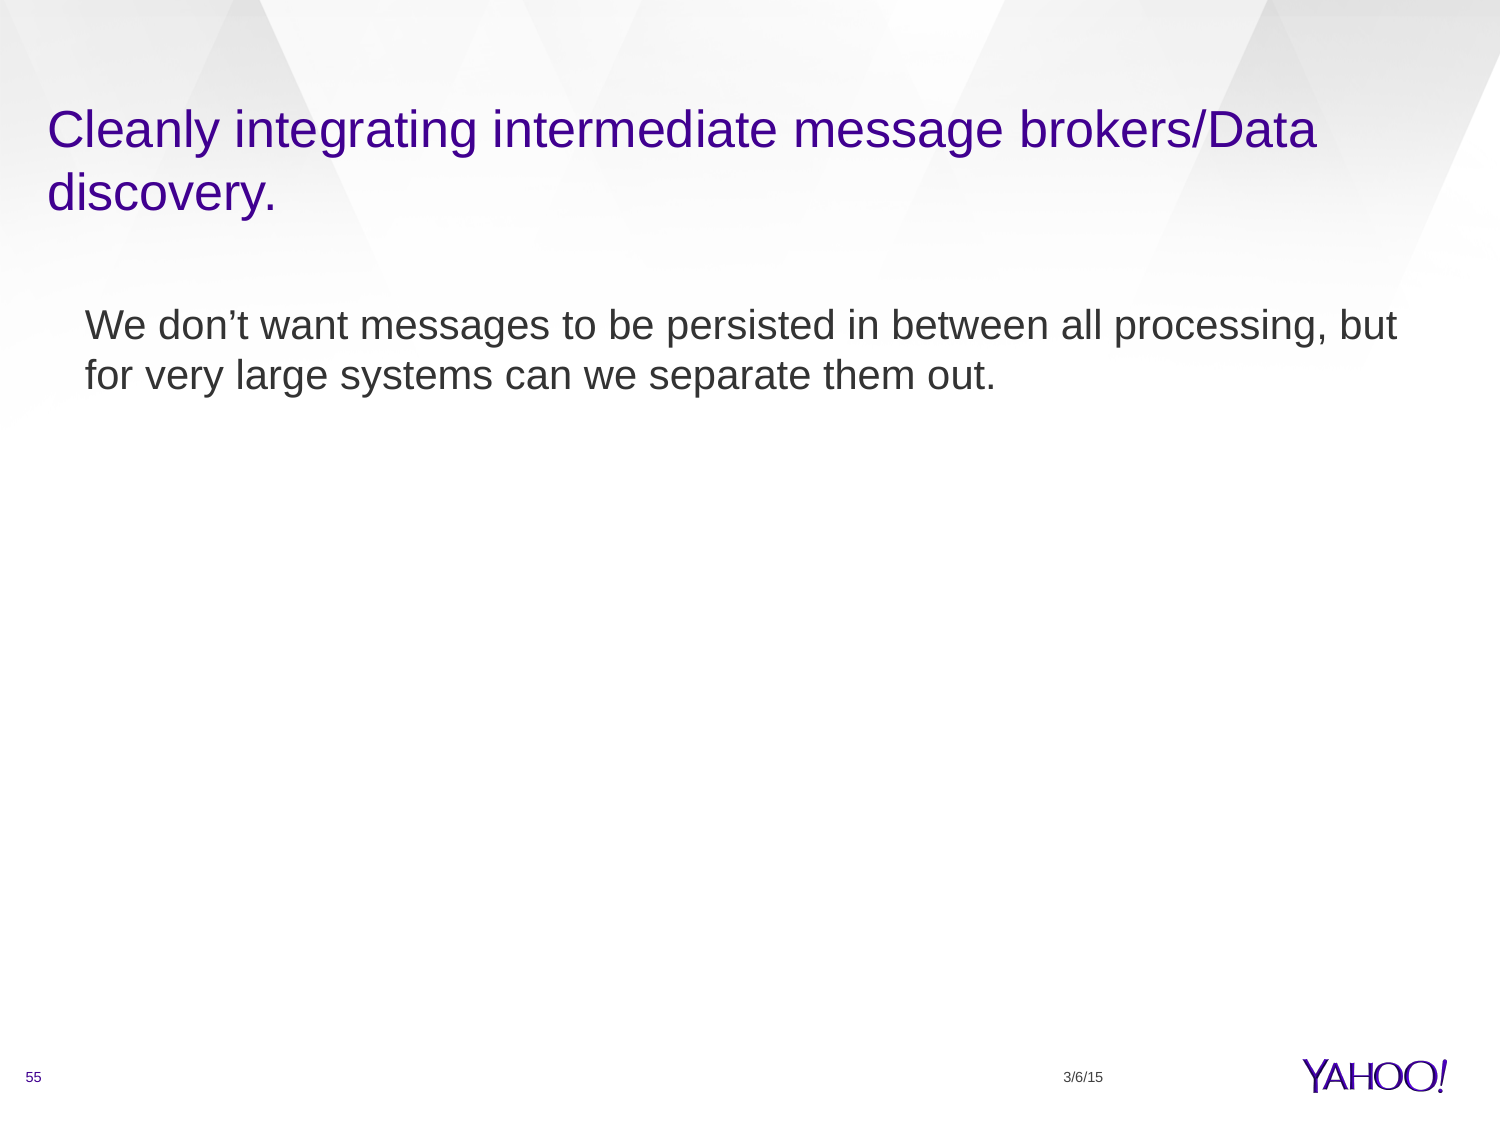

# Cleanly integrating intermediate message brokers/Data discovery.
We don’t want messages to be persisted in between all processing, but for very large systems can we separate them out.
55
3/6/15